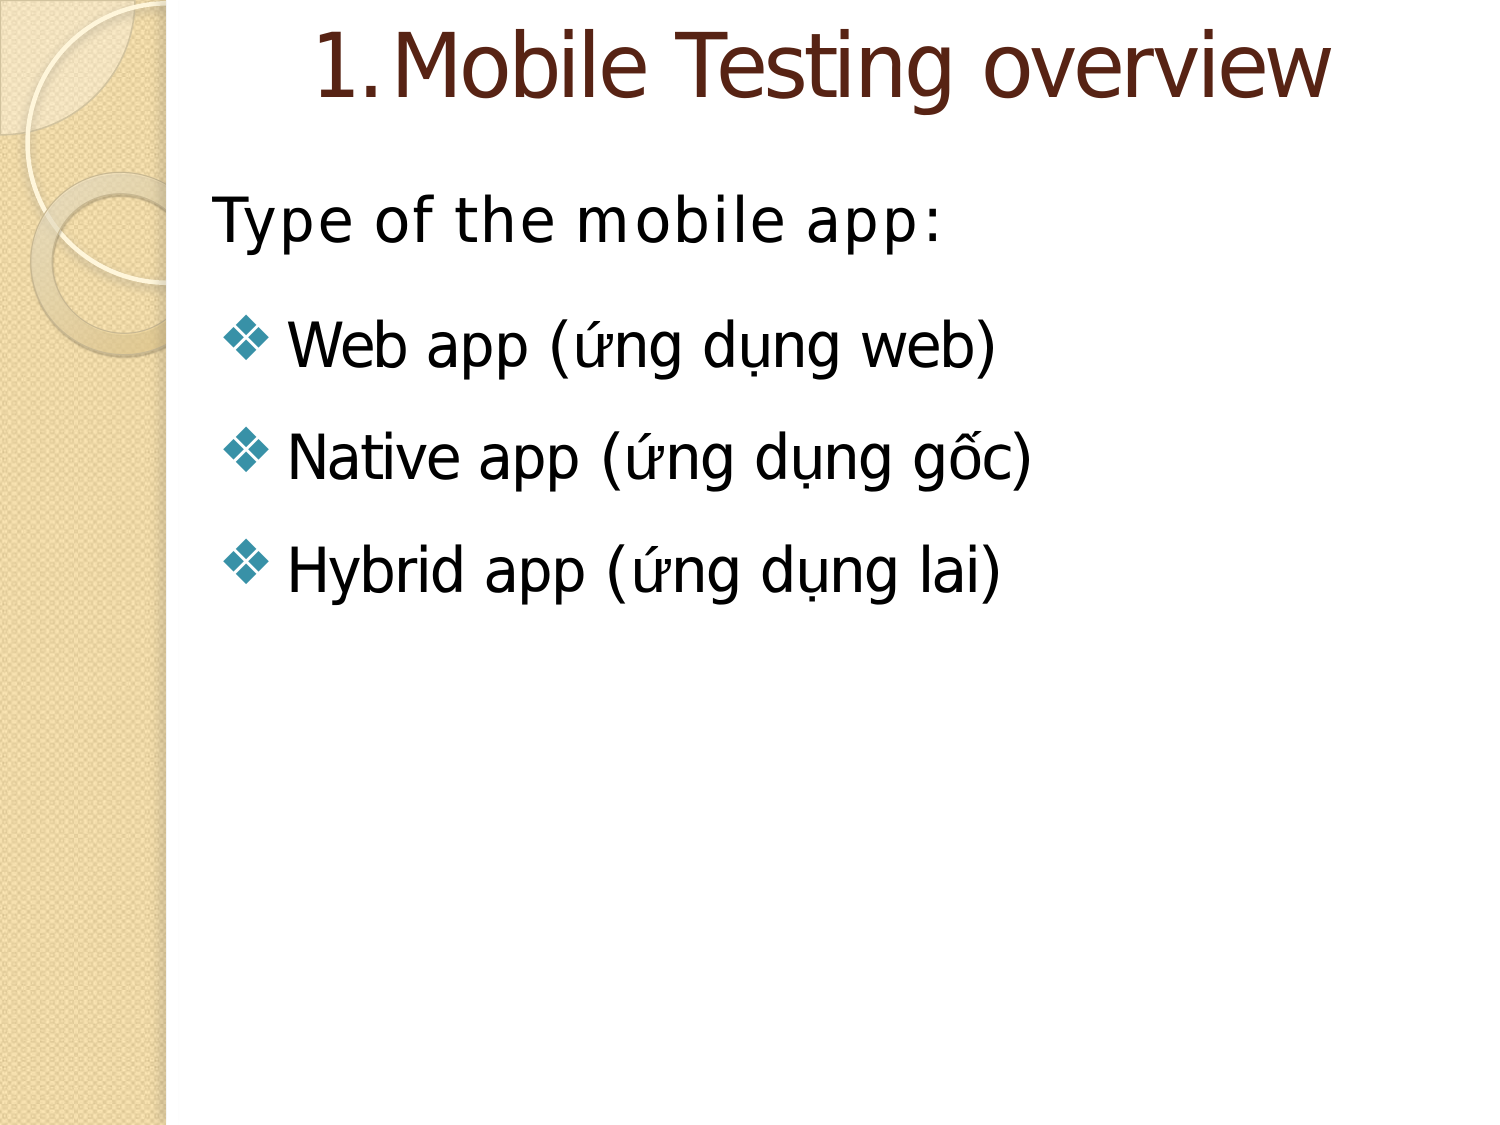

Mobile Testing overview

Type of the mobile app:
Web app (ứng dụng web)
Native app (ứng dụng gốc)
Hybrid app (ứng dụng lai)